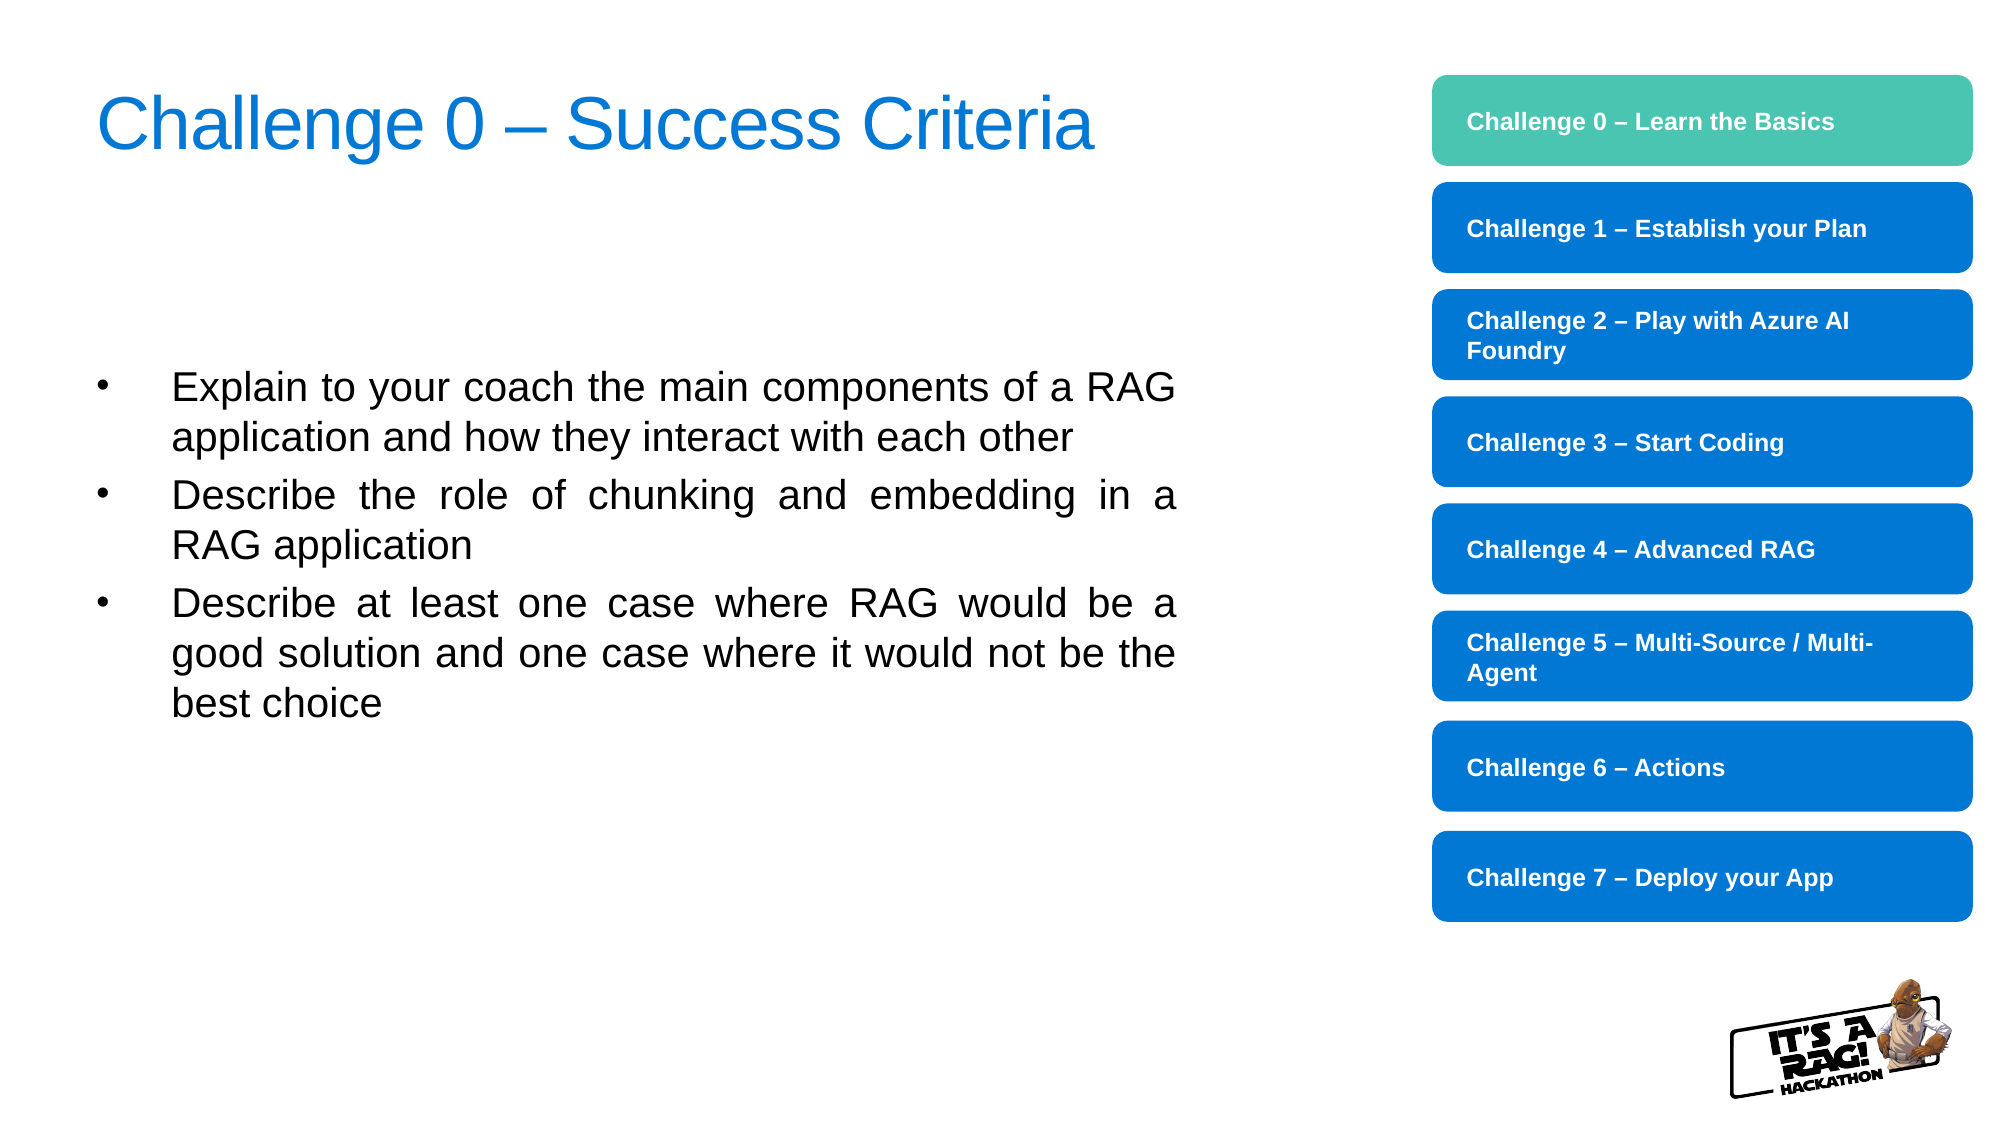

# Challenge 0 – Success Criteria
Challenge 0 – Learn the Basics
Challenge 1 – Establish your Plan
Challenge 2 – Play with Azure AI Foundry
Explain to your coach the main components of a RAG application and how they interact with each other
Describe the role of chunking and embedding in a RAG application
Describe at least one case where RAG would be a good solution and one case where it would not be the best choice
Challenge 3 – Start Coding
Challenge 4 – Advanced RAG
Challenge 5 – Multi-Source / Multi-Agent
Challenge 6 – Actions
Challenge 7 – Deploy your App